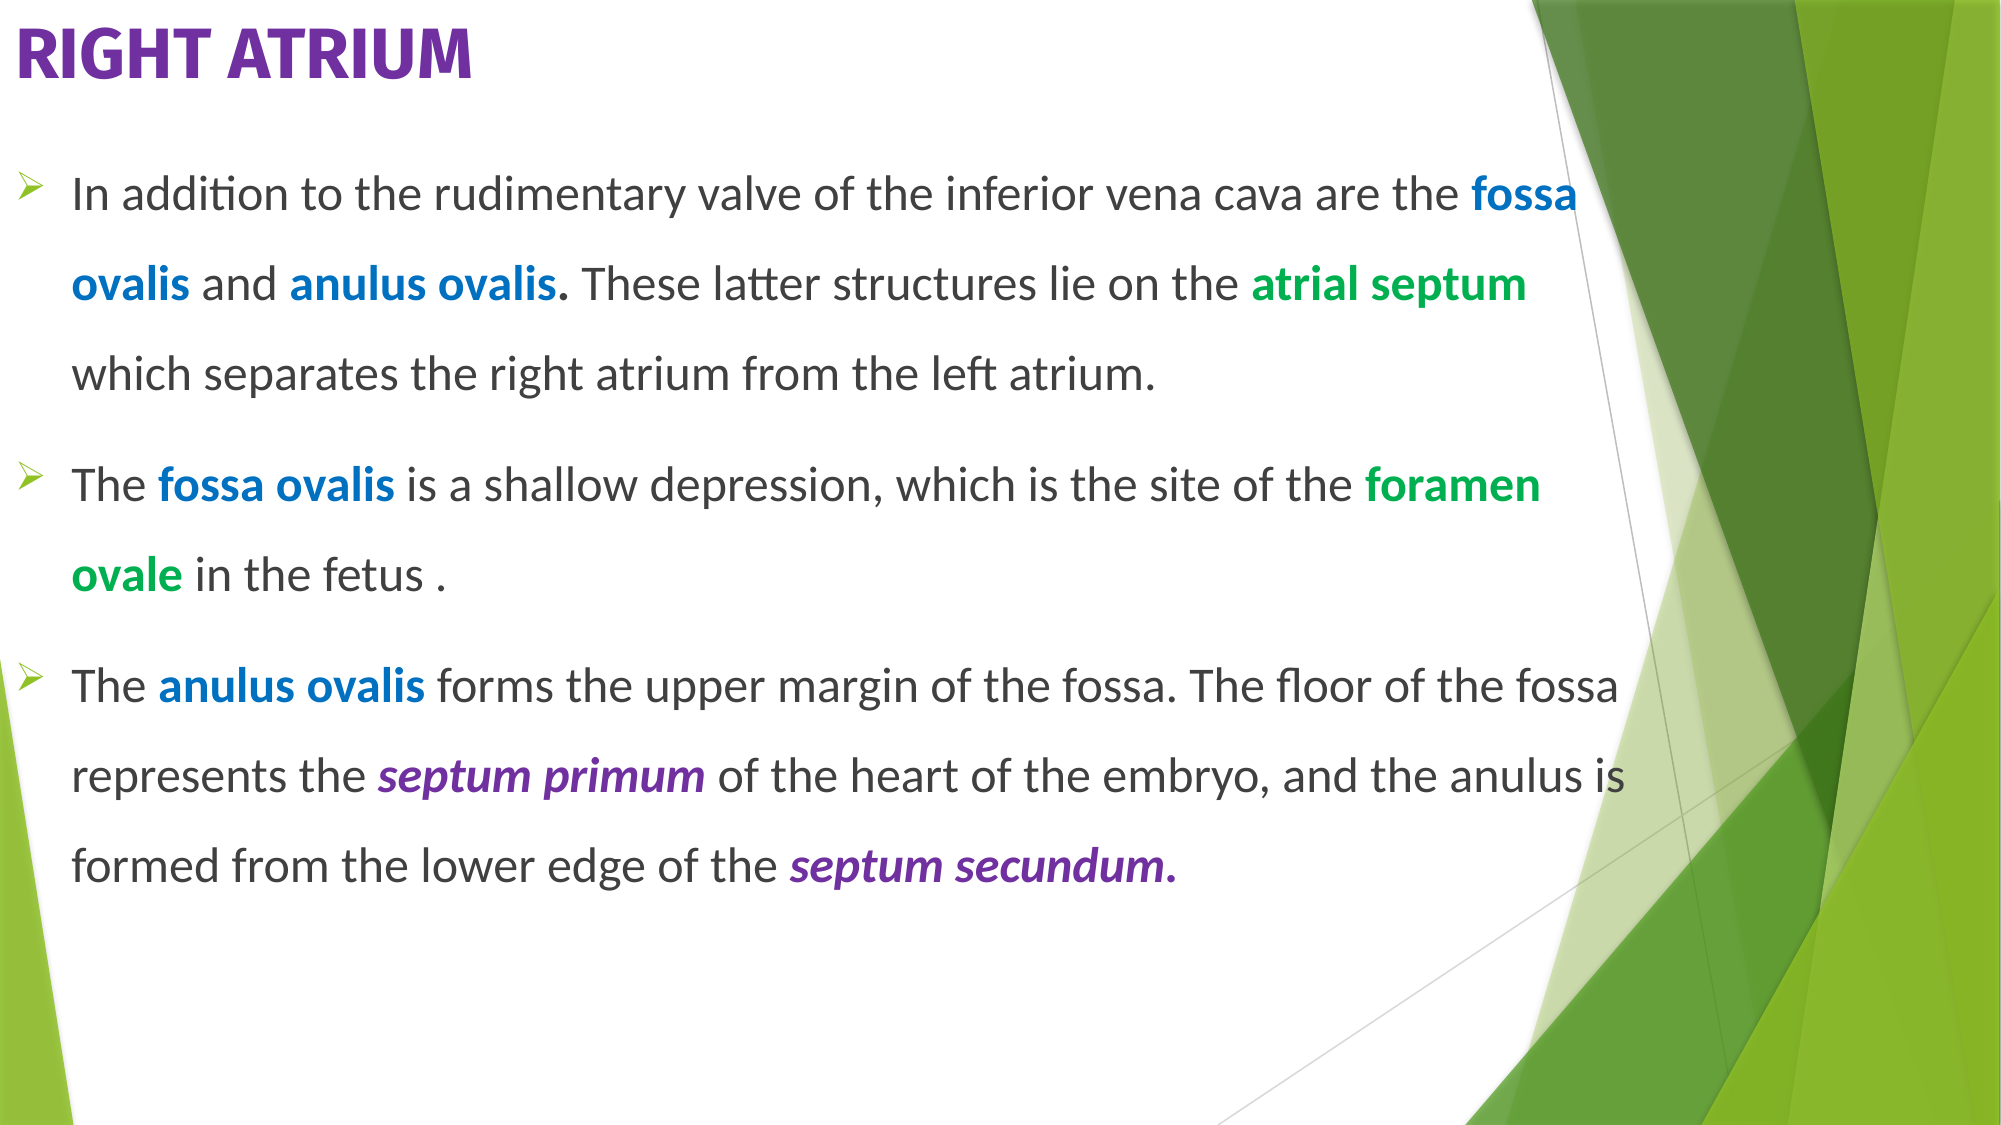

# RIGHT ATRIUM
In addition to the rudimentary valve of the inferior vena cava are the fossa ovalis and anulus ovalis. These latter structures lie on the atrial septum  which separates the right atrium from the left atrium.
The fossa ovalis is a shallow depression, which is the site of the foramen ovale in the fetus .
The anulus ovalis forms the upper margin of the fossa. The floor of the fossa represents the septum primum of the heart of the embryo, and the anulus is formed from the lower edge of the septum secundum.